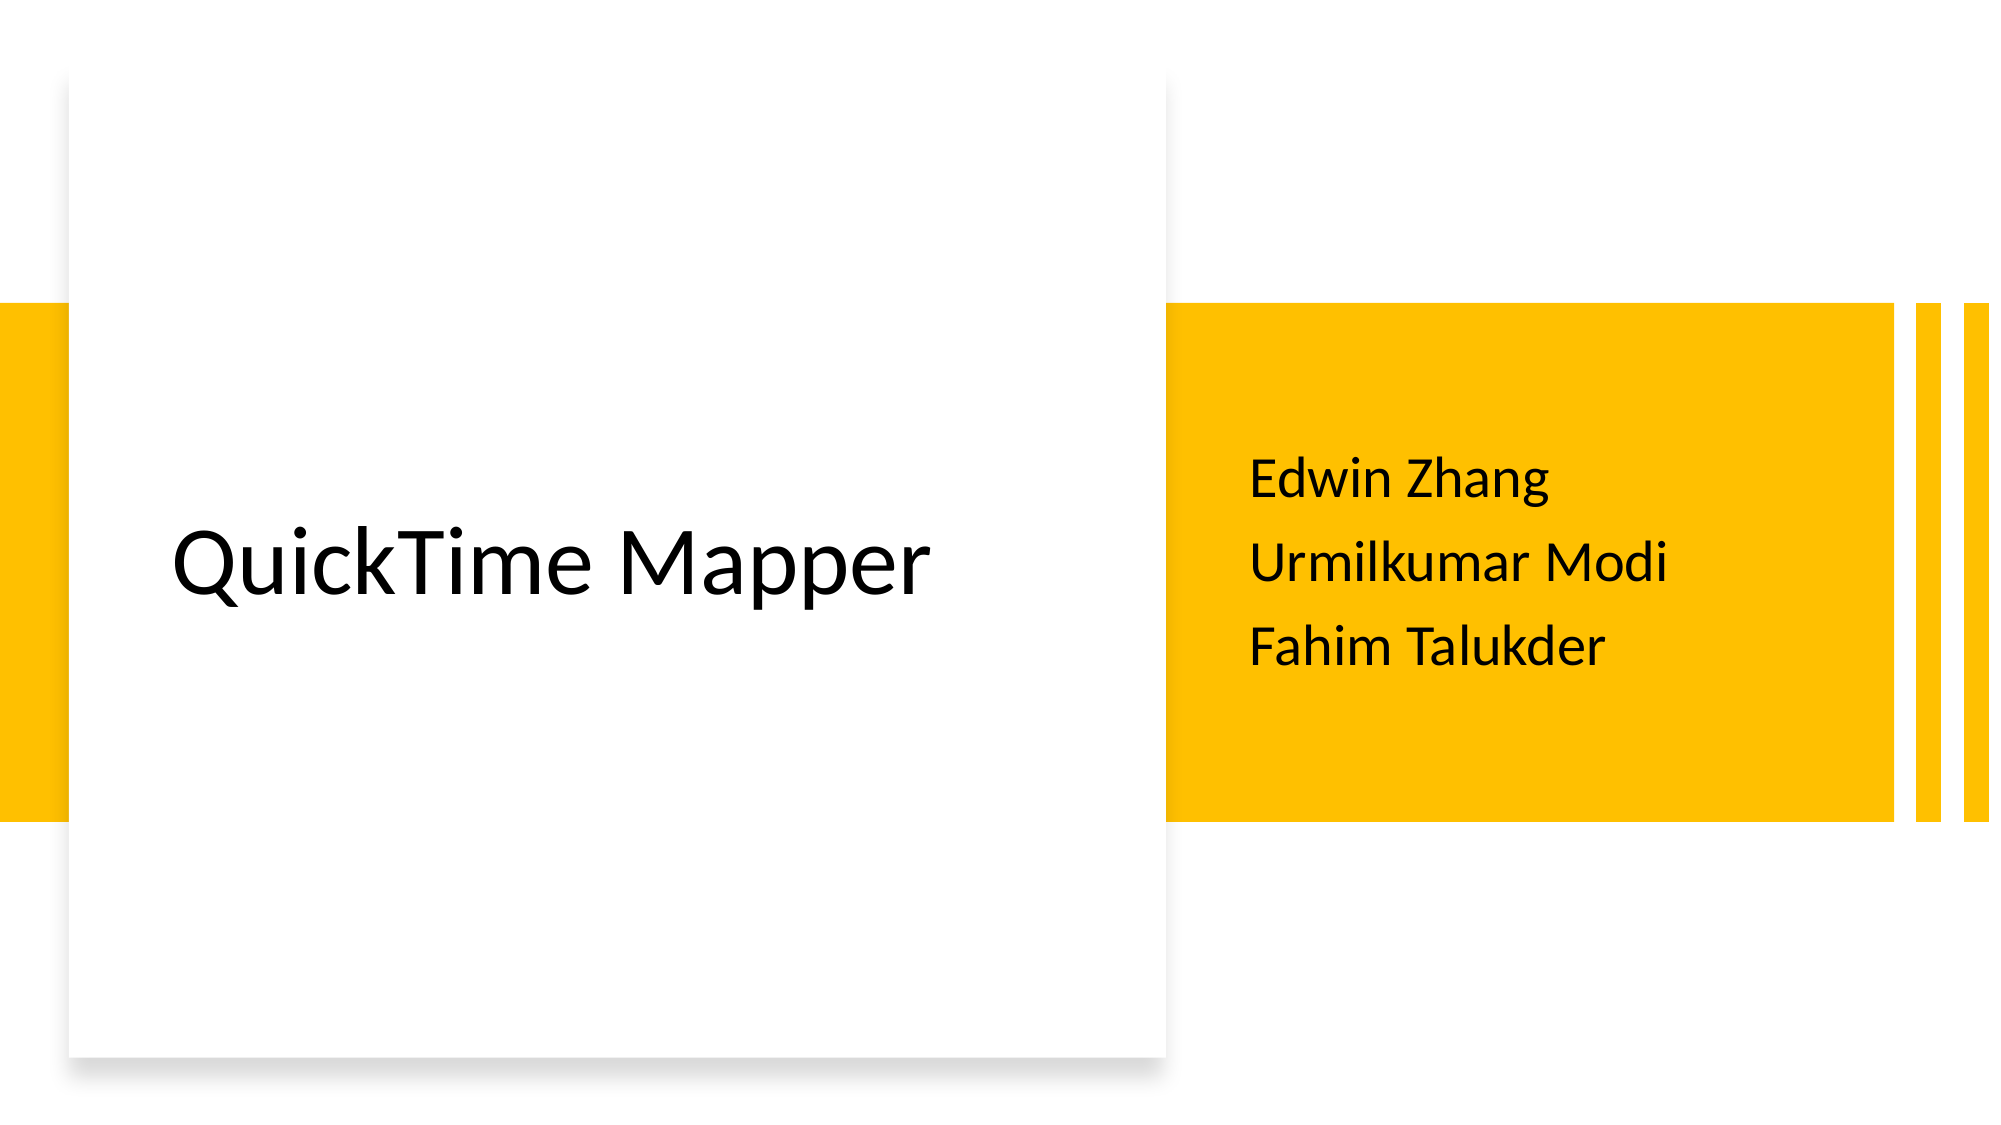

# QuickTime Mapper

Edwin Zhang
Urmilkumar Modi
Fahim Talukder
Fahim
1